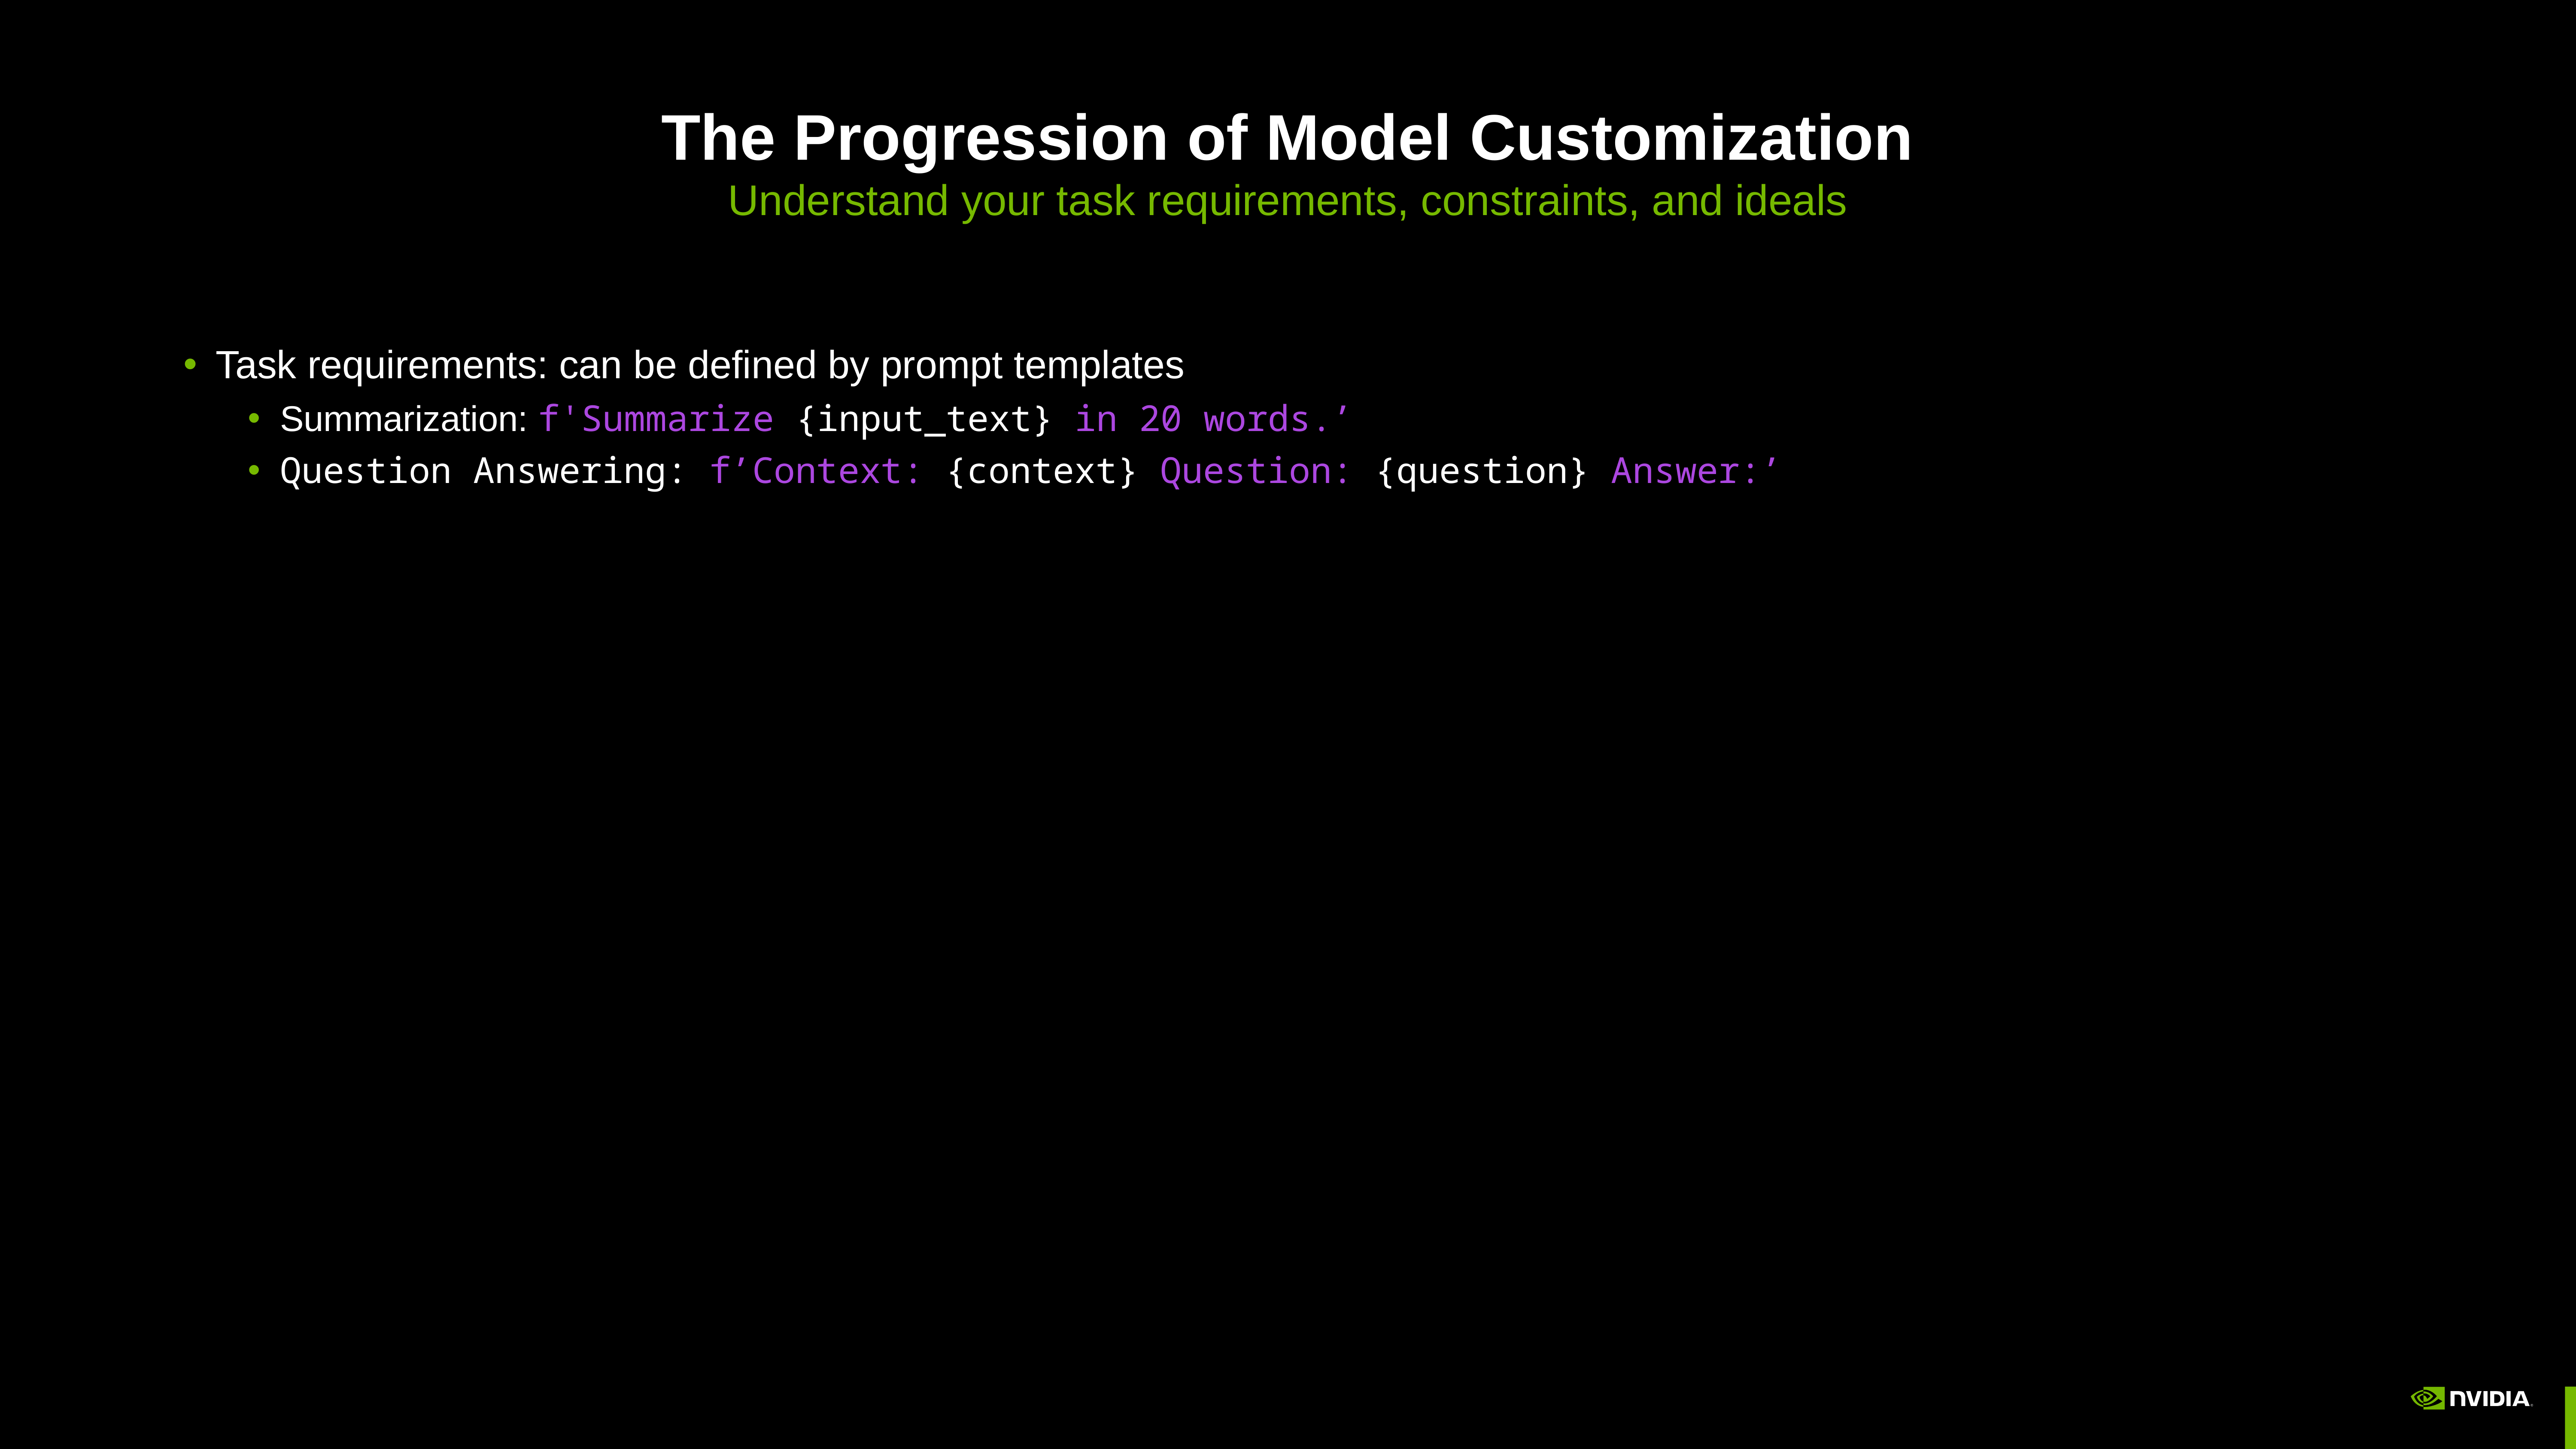

# The Progression of Model Customization
Understand your task requirements, constraints, and ideals
Task requirements: can be defined by prompt templates
Summarization: f'Summarize {input_text} in 20 words.’
Question Answering: f’Context: {context} Question: {question} Answer:’